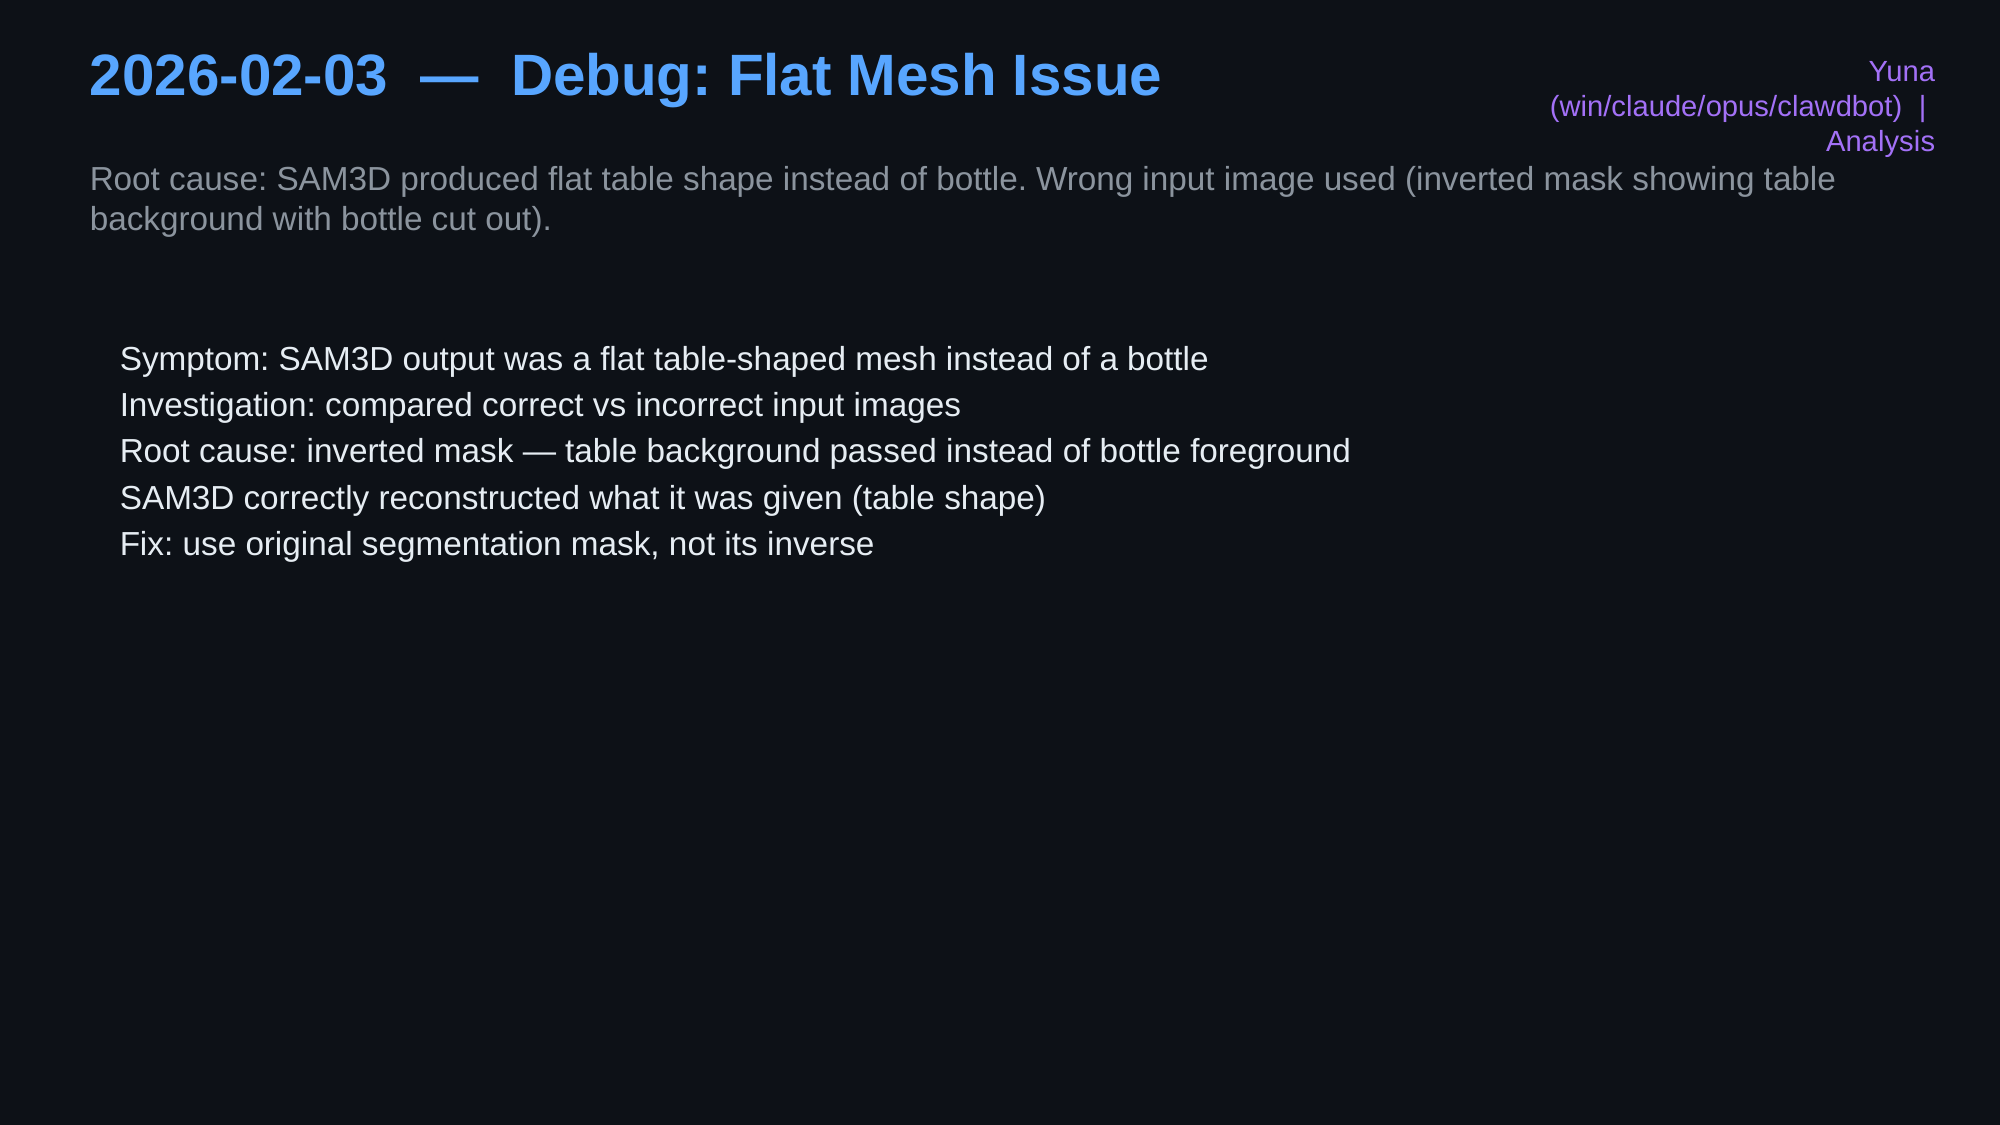

2026-02-03  —  Debug: Flat Mesh Issue
Yuna (win/claude/opus/clawdbot)  |  Analysis
Root cause: SAM3D produced flat table shape instead of bottle. Wrong input image used (inverted mask showing table background with bottle cut out).
Symptom: SAM3D output was a flat table-shaped mesh instead of a bottle
Investigation: compared correct vs incorrect input images
Root cause: inverted mask — table background passed instead of bottle foreground
SAM3D correctly reconstructed what it was given (table shape)
Fix: use original segmentation mask, not its inverse